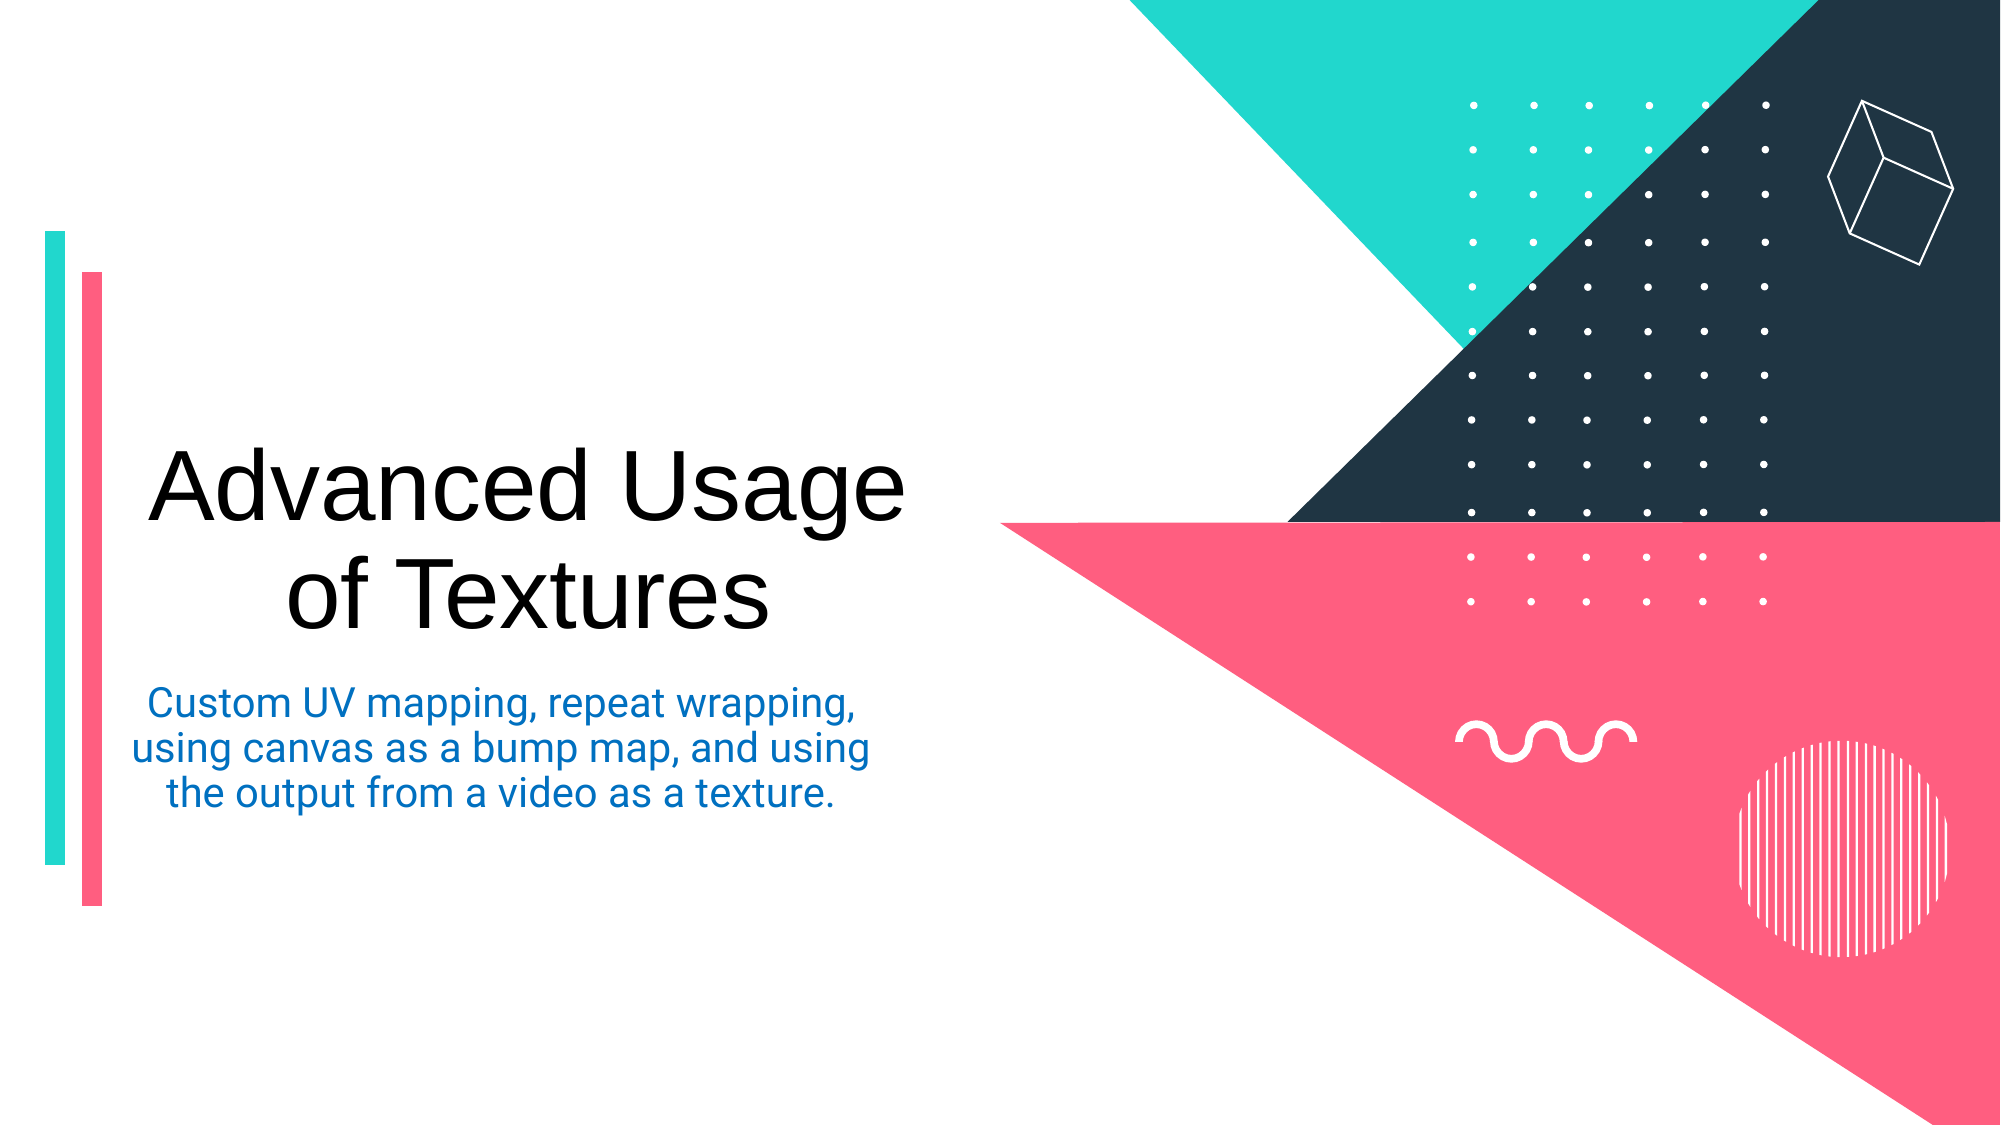

# Advanced Usage of Textures
Custom UV mapping, repeat wrapping, using canvas as a bump map, and using the output from a video as a texture.